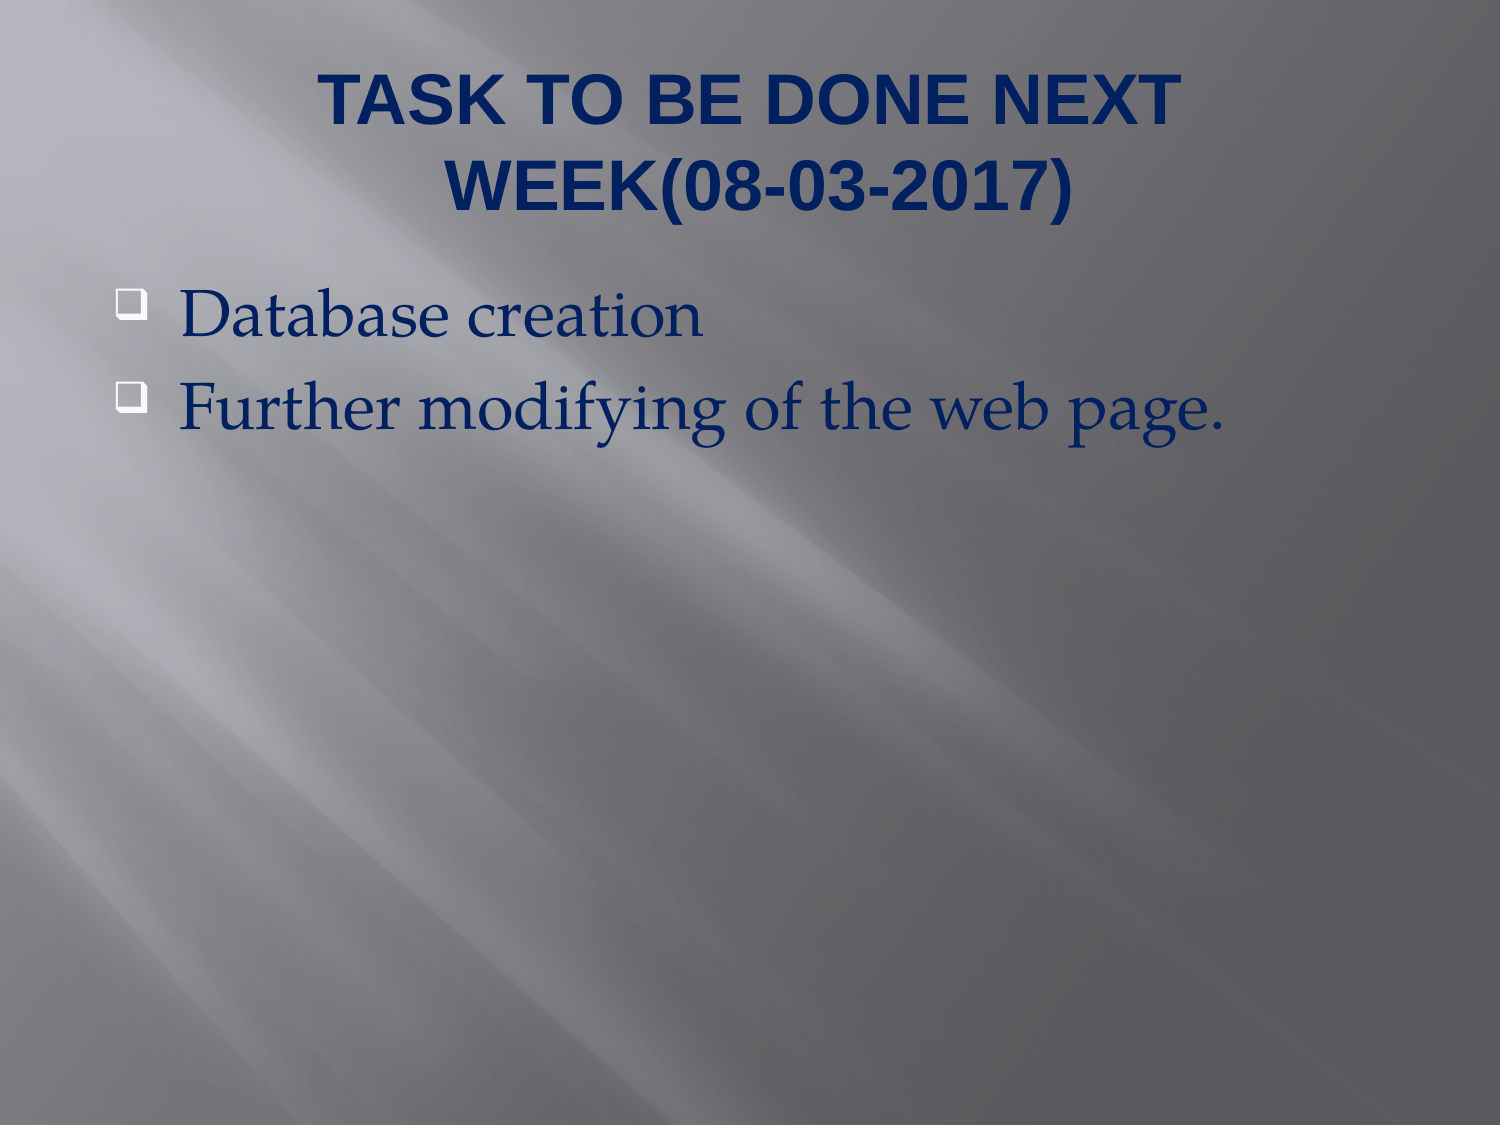

# TASK TO BE DONE NEXT WEEK(08-03-2017)
Database creation
Further modifying of the web page.